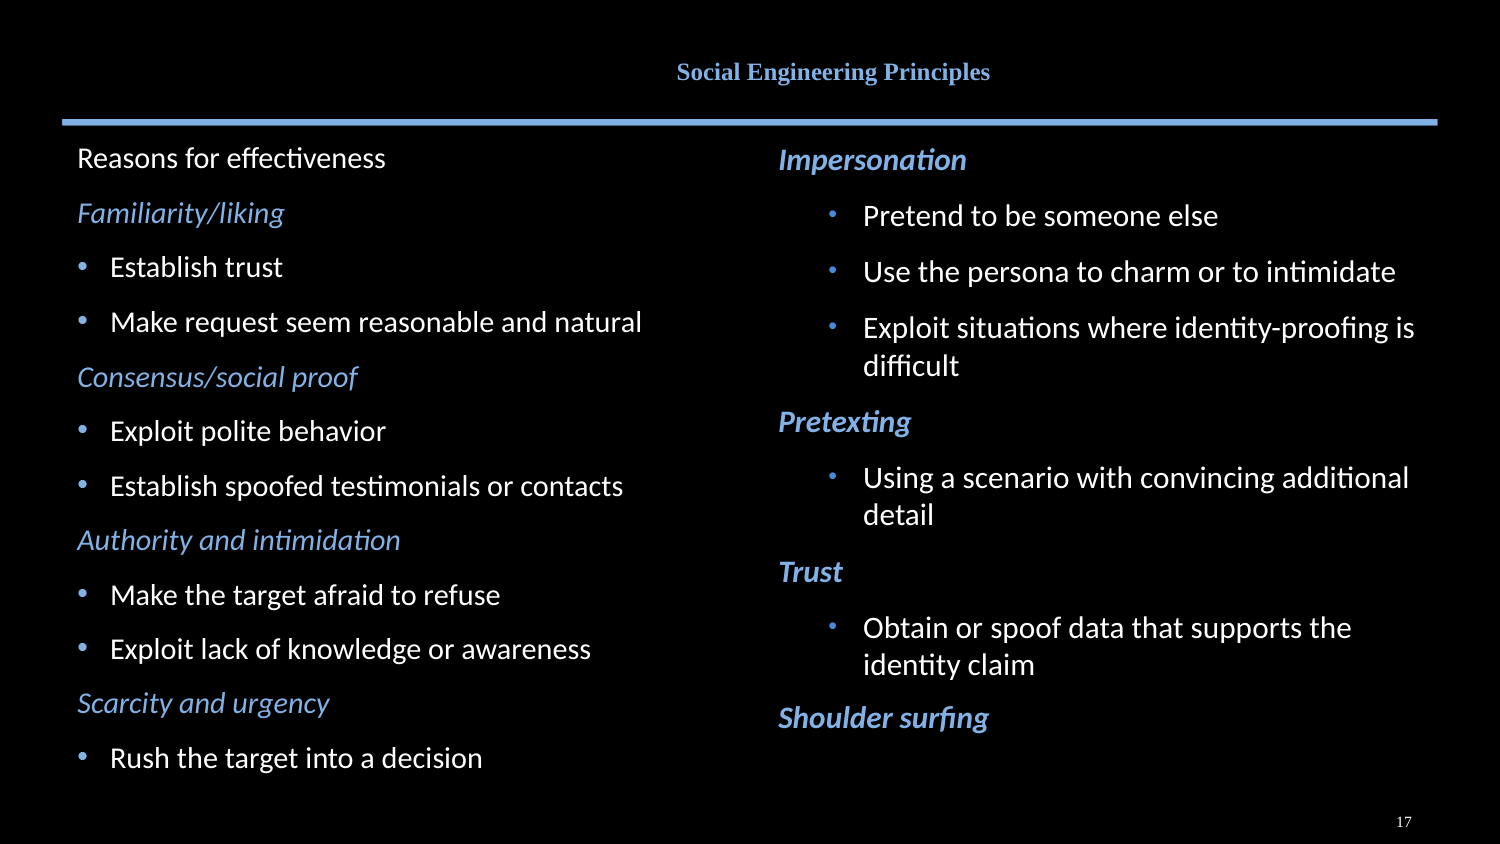

# Social Engineering Principles
Reasons for effectiveness
Familiarity/liking
Establish trust
Make request seem reasonable and natural
Consensus/social proof
Exploit polite behavior
Establish spoofed testimonials or contacts
Authority and intimidation
Make the target afraid to refuse
Exploit lack of knowledge or awareness
Scarcity and urgency
Rush the target into a decision

Impersonation
Pretend to be someone else
Use the persona to charm or to intimidate
Exploit situations where identity-proofing is difficult
Pretexting
Using a scenario with convincing additional detail
Trust
Obtain or spoof data that supports the identity claim
Shoulder surfing

17